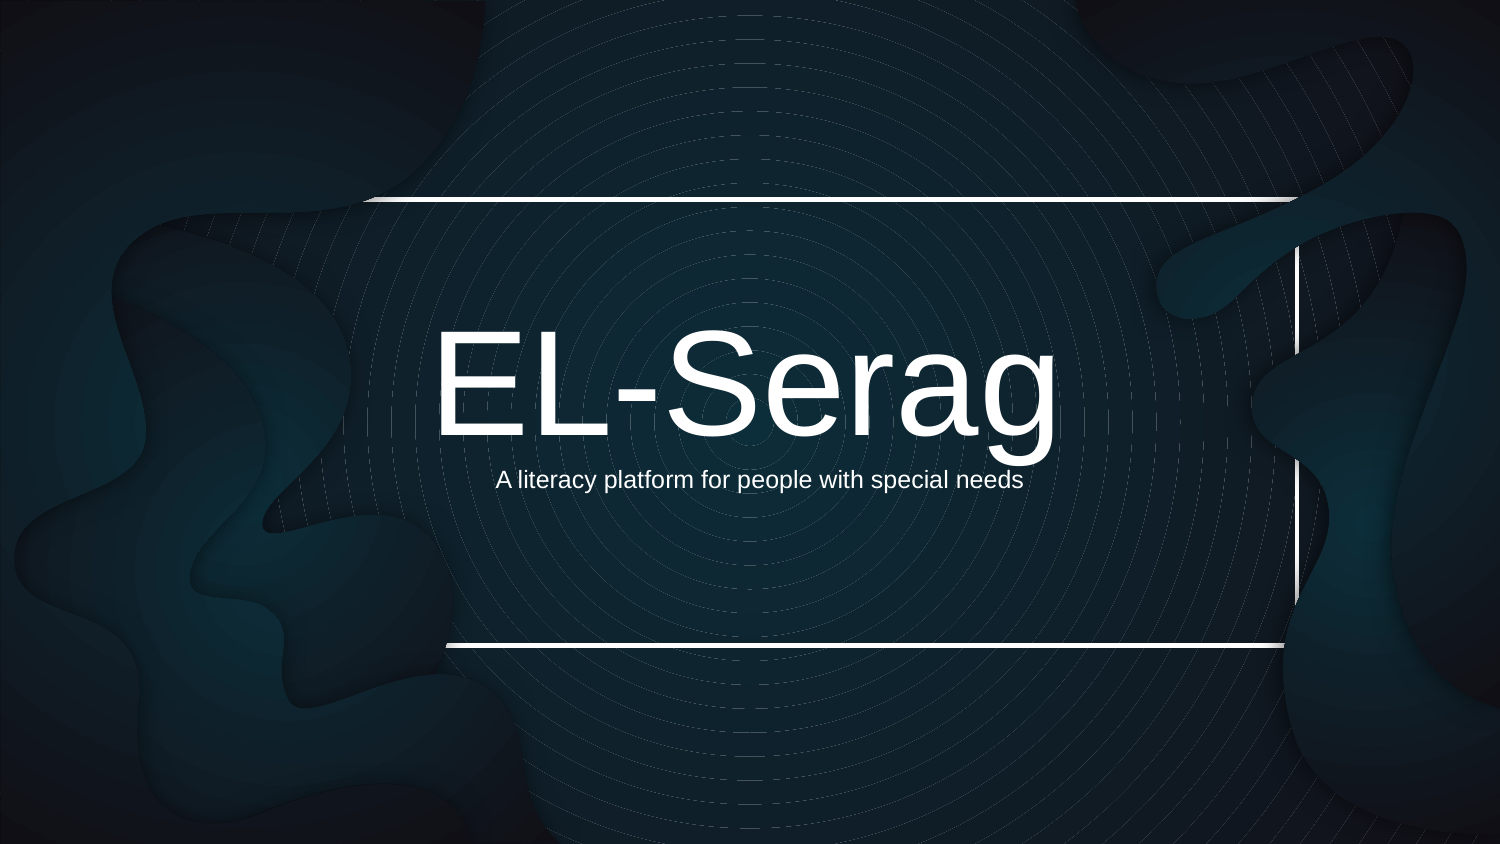

# EL-Serag
A literacy platform for people with special needs